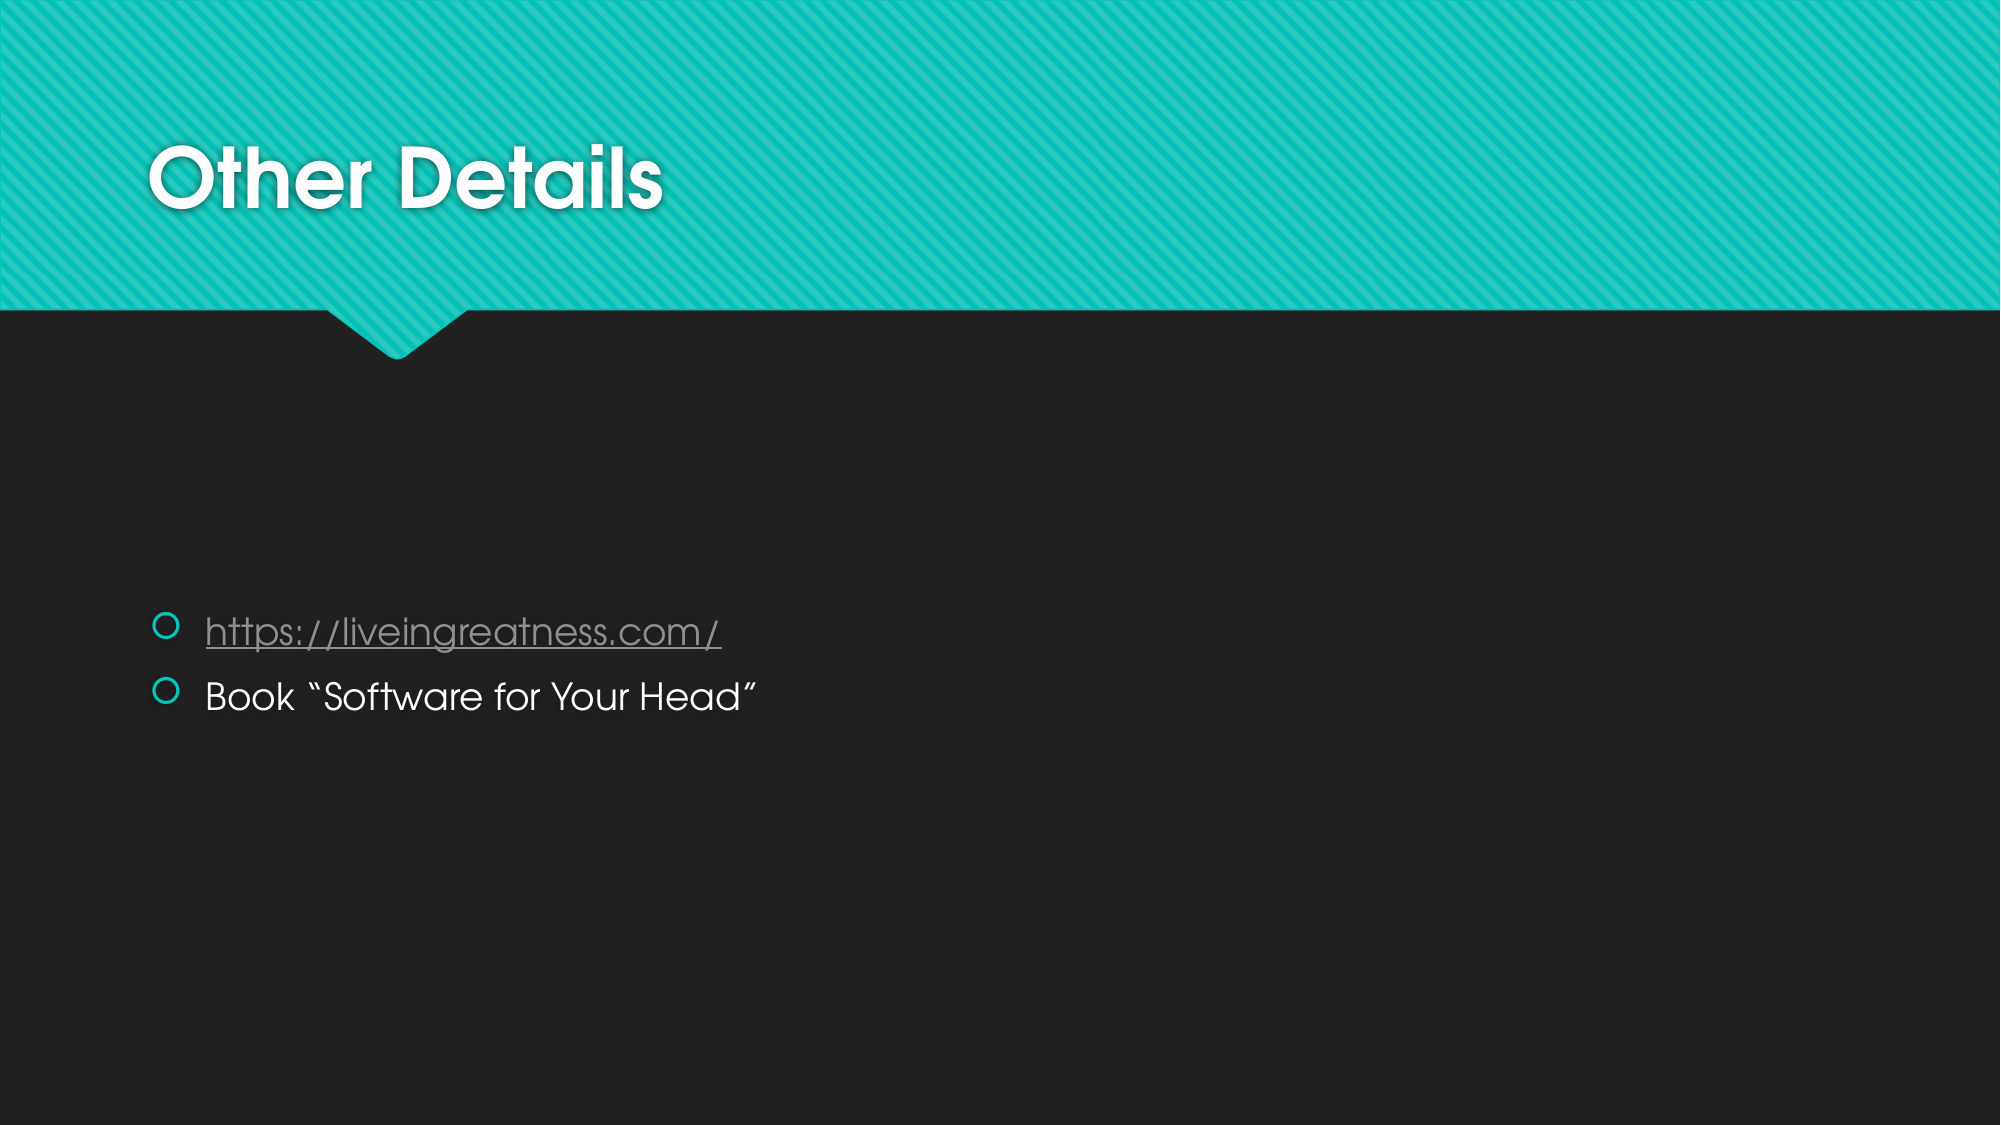

# Other Details
https://liveingreatness.com/
Book “Software for Your Head”